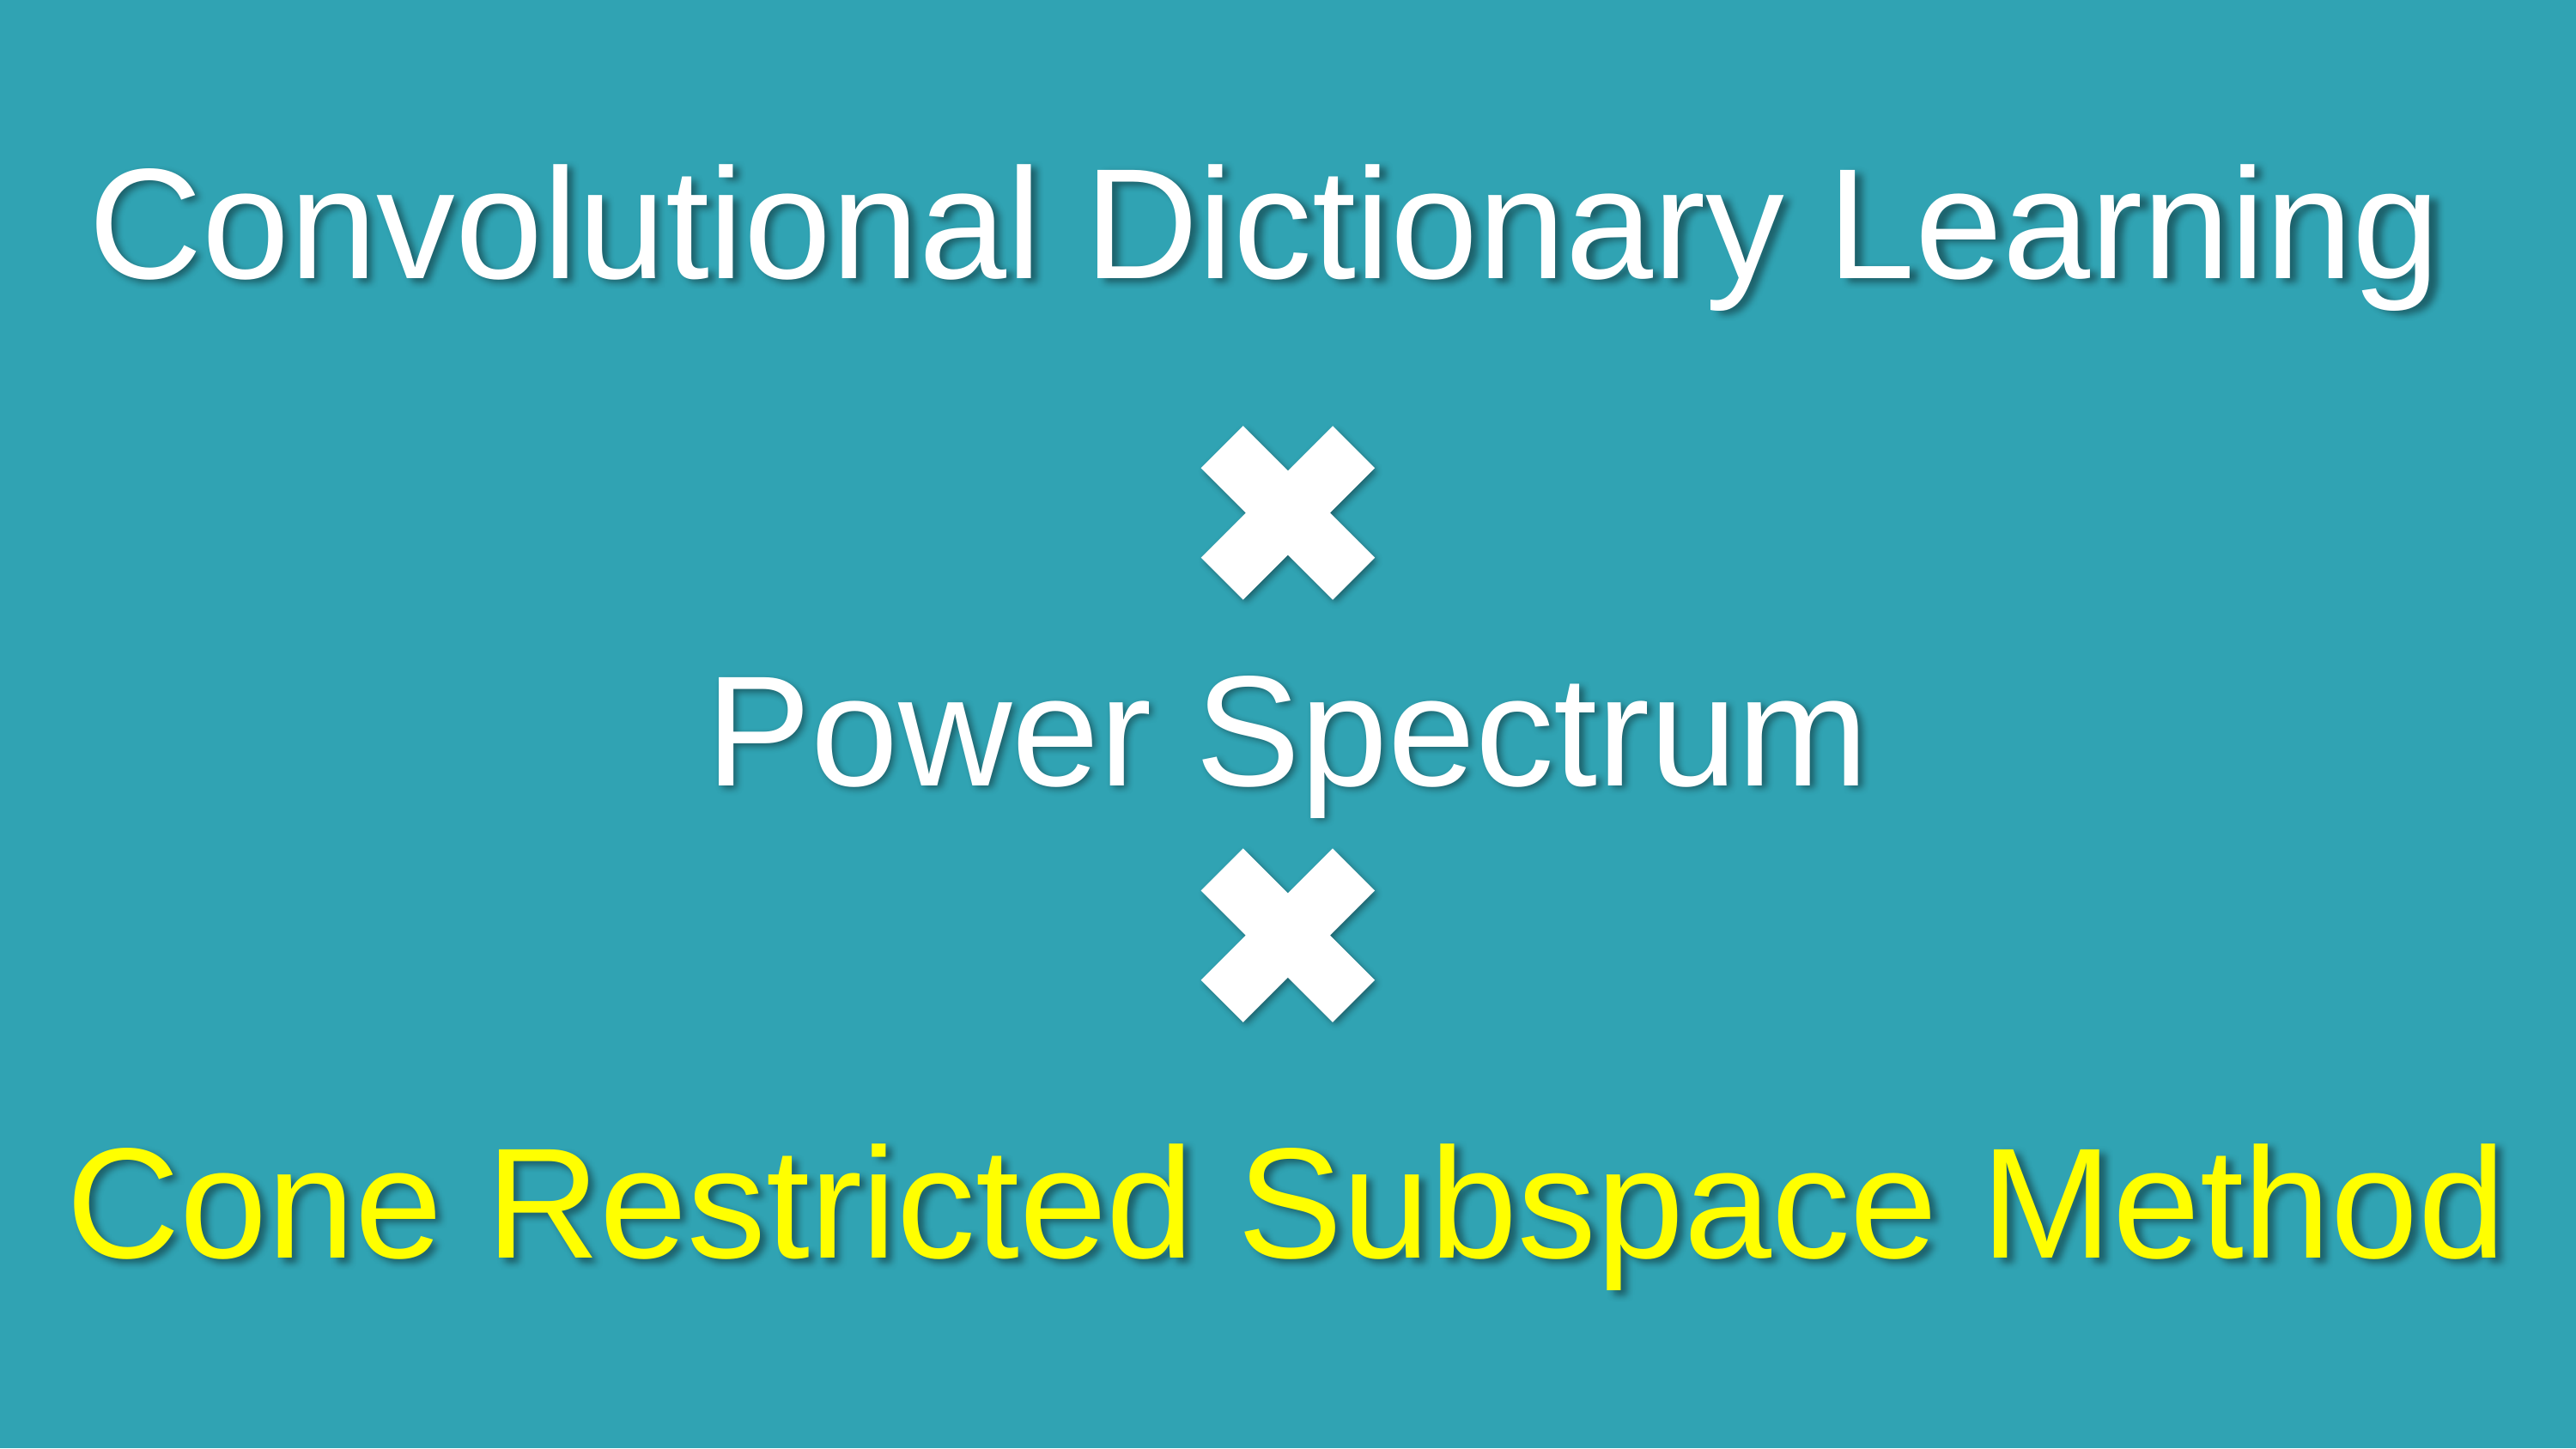

Convolutional Dictionary Learning

Power Spectrum

Cone Restricted Subspace Method